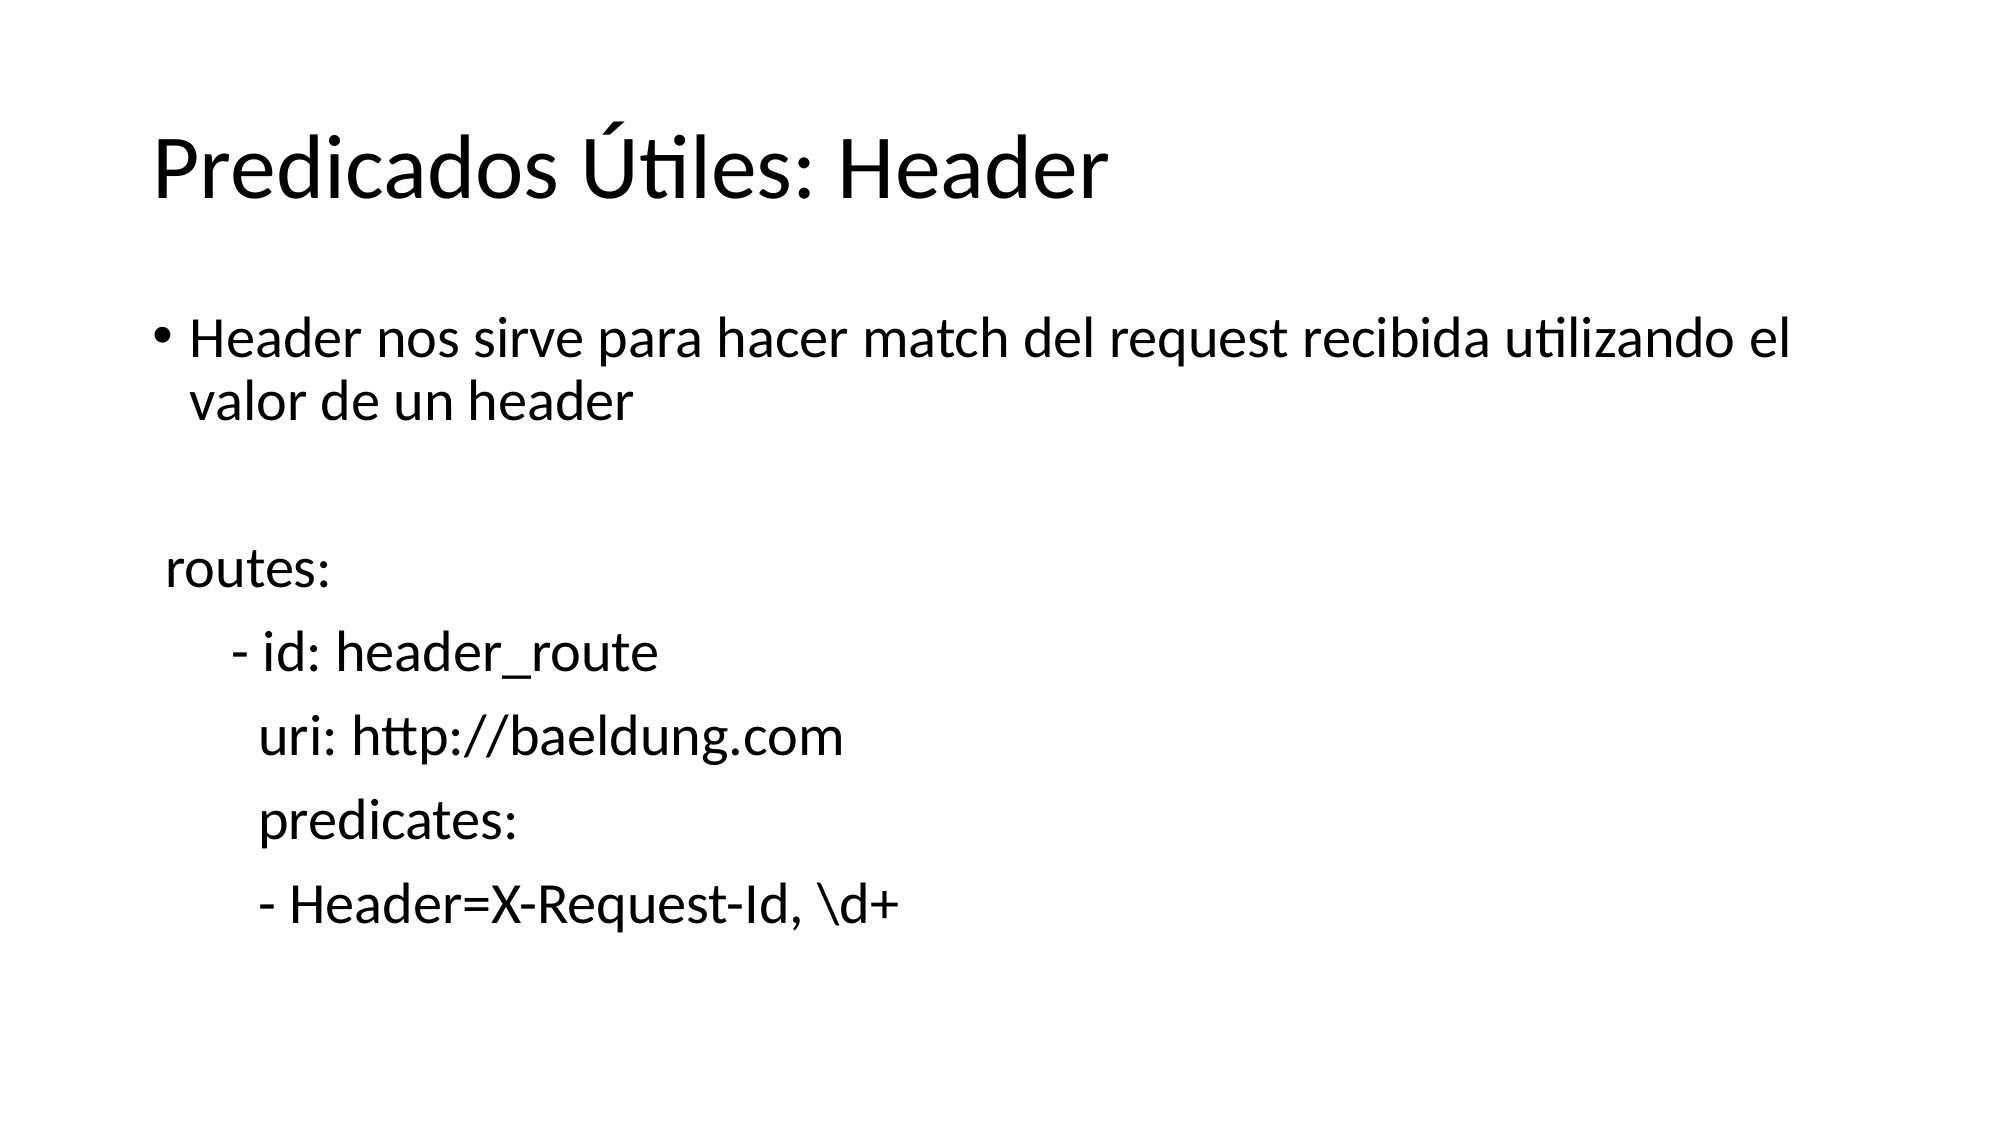

# Predicados Útiles: Header
Header nos sirve para hacer match del request recibida utilizando el valor de un header

 routes:
      - id: header_route
        uri: http://baeldung.com
        predicates:
        - Header=X-Request-Id, \d+